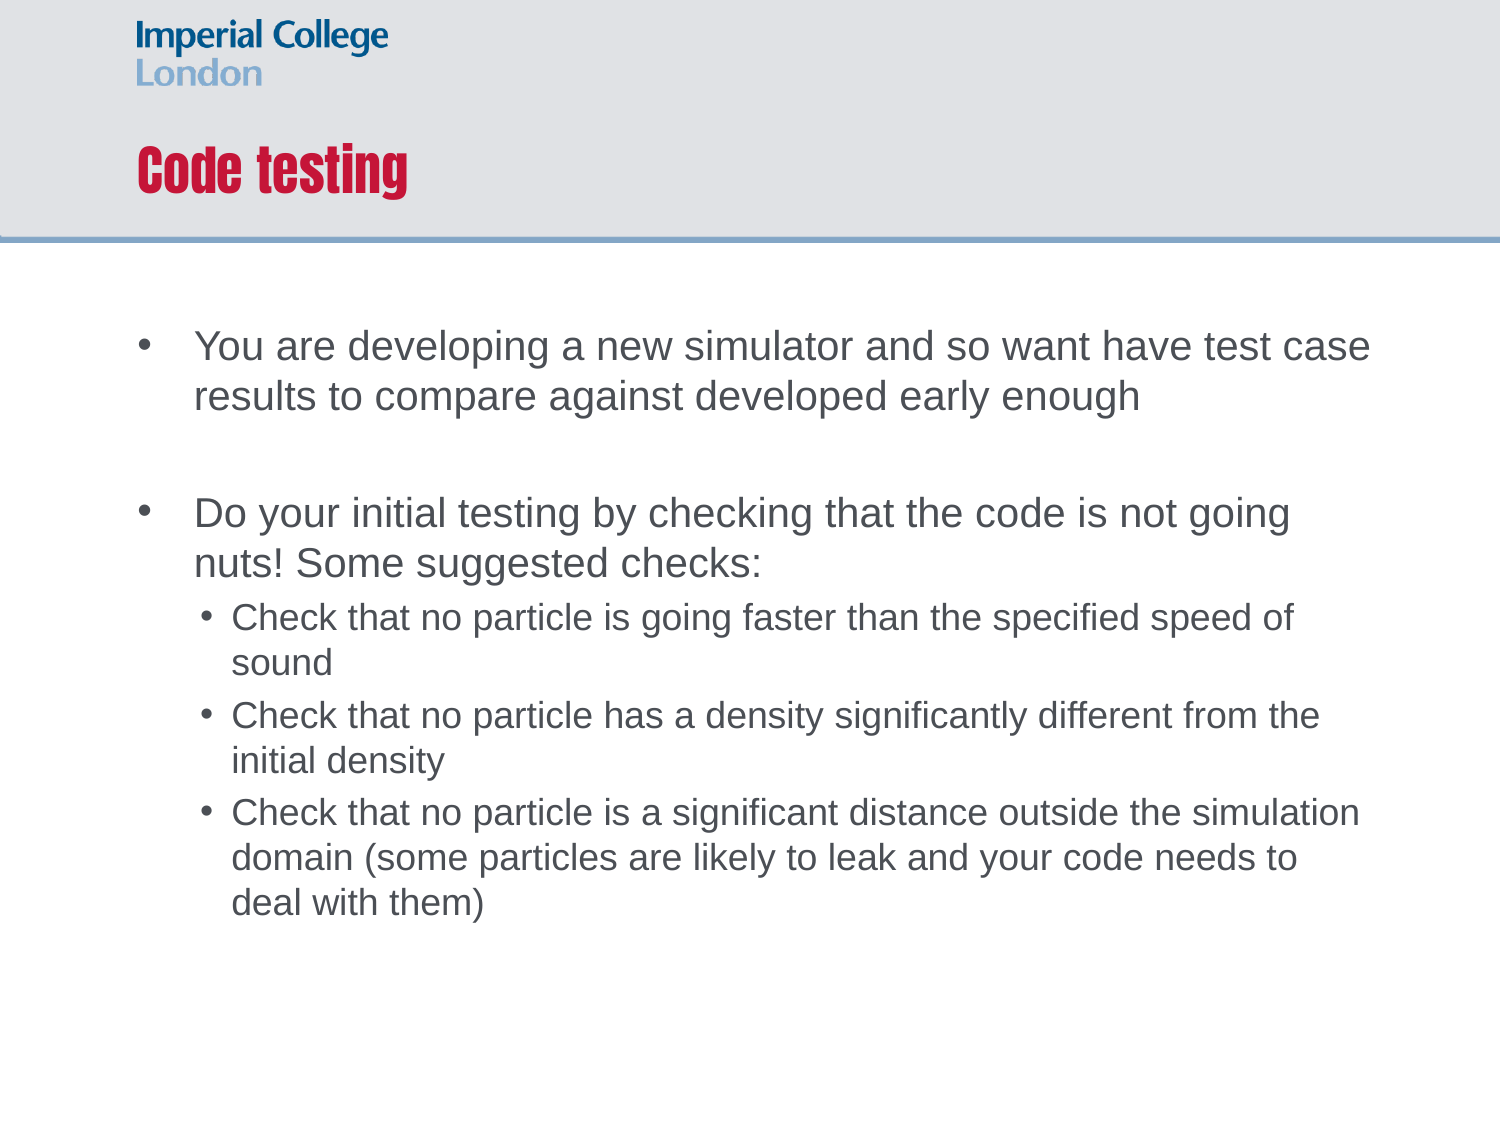

# Code testing
You are developing a new simulator and so want have test case results to compare against developed early enough

Do your initial testing by checking that the code is not going nuts! Some suggested checks:
Check that no particle is going faster than the specified speed of sound
Check that no particle has a density significantly different from the initial density
Check that no particle is a significant distance outside the simulation domain (some particles are likely to leak and your code needs to deal with them)